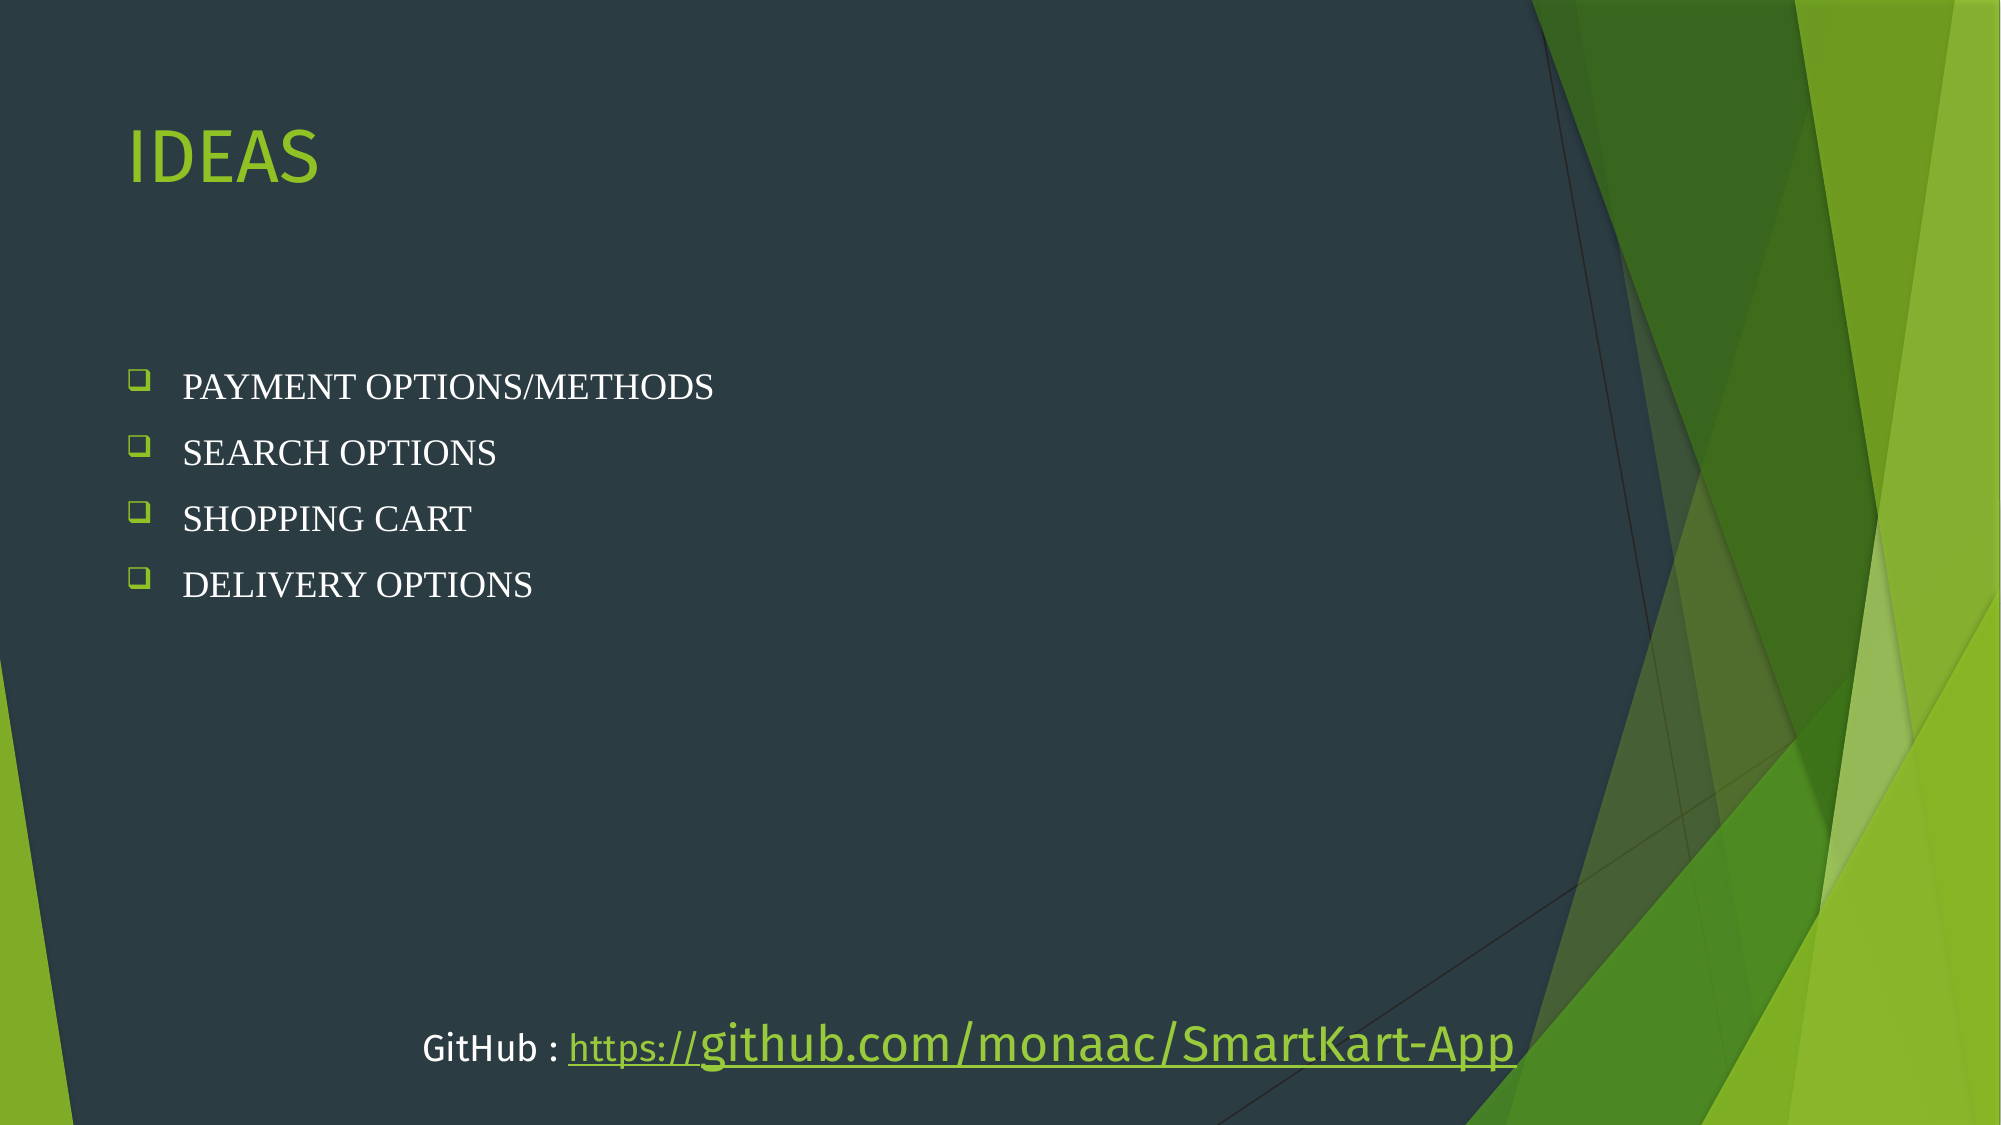

# IDEAS
PAYMENT OPTIONS/METHODS
SEARCH OPTIONS
SHOPPING CART
DELIVERY OPTIONS
GitHub : https://github.com/monaac/SmartKart-App